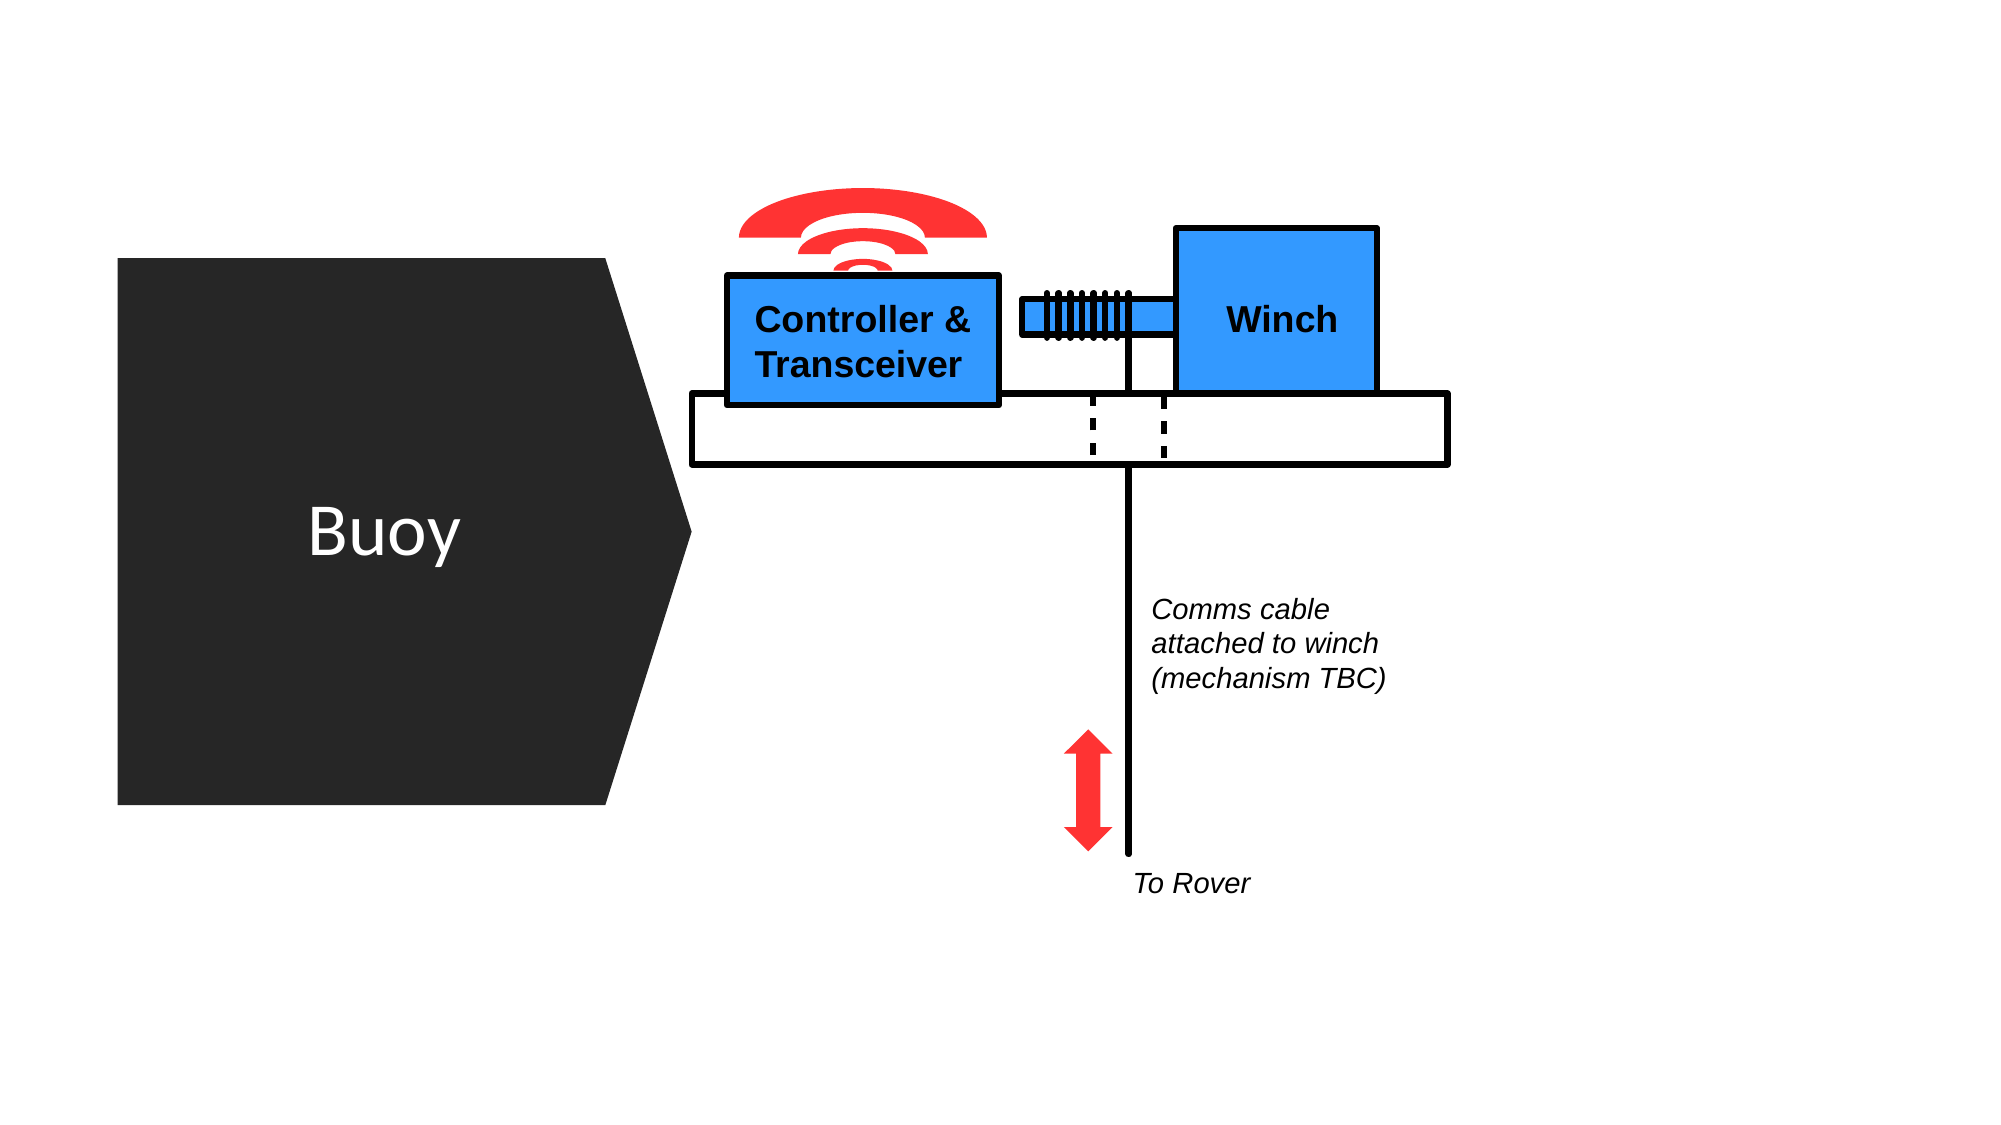

Controller &
Transceiver
Winch

Comms cable attached to winch (mechanism TBC)

To Rover

# Buoy